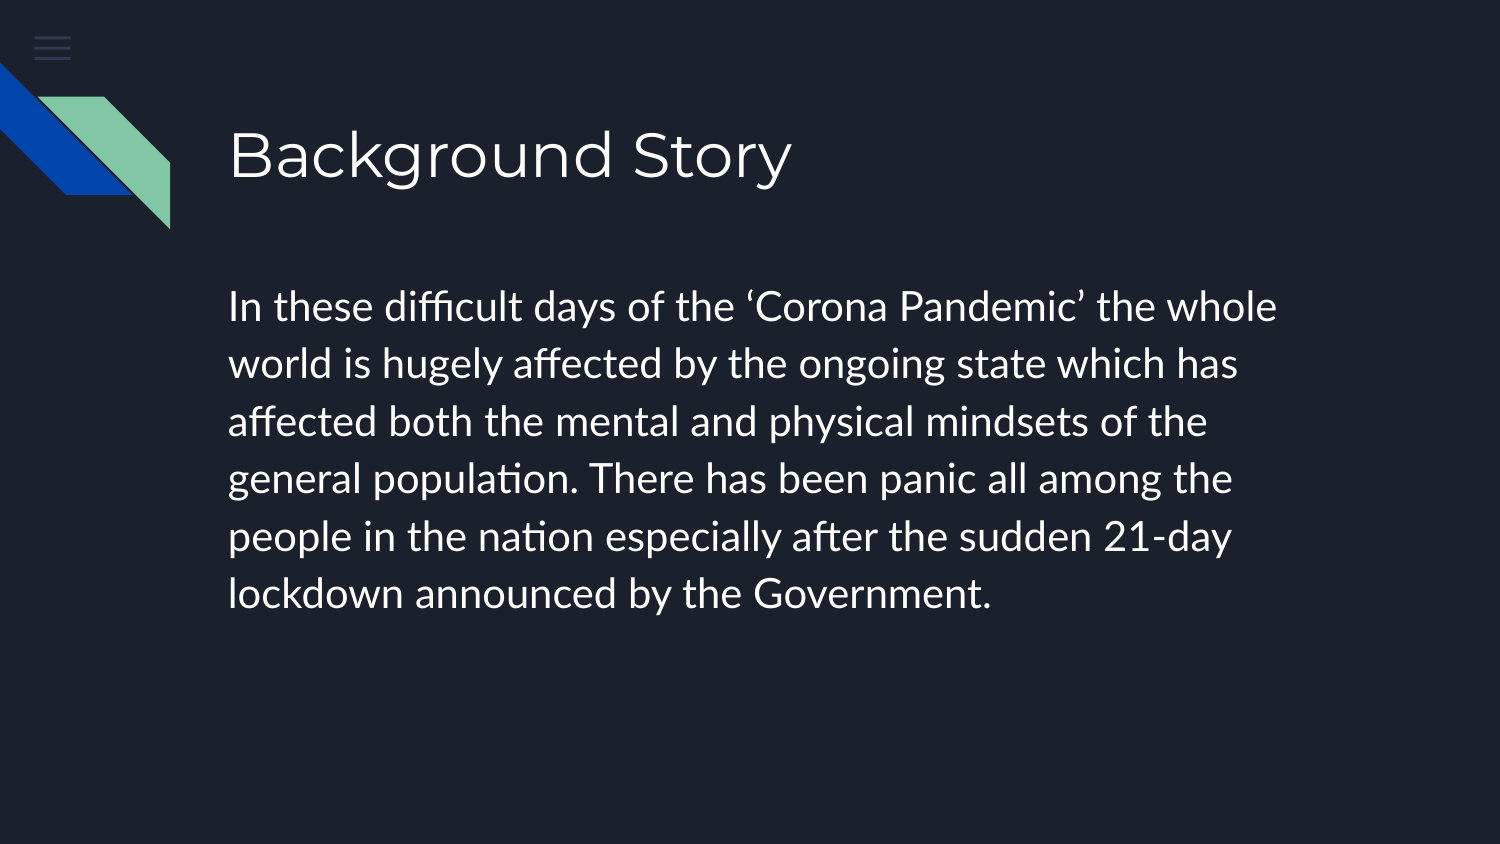

# Background Story
In these difficult days of the ‘Corona Pandemic’ the whole world is hugely affected by the ongoing state which has affected both the mental and physical mindsets of the general population. There has been panic all among the people in the nation especially after the sudden 21-day lockdown announced by the Government.